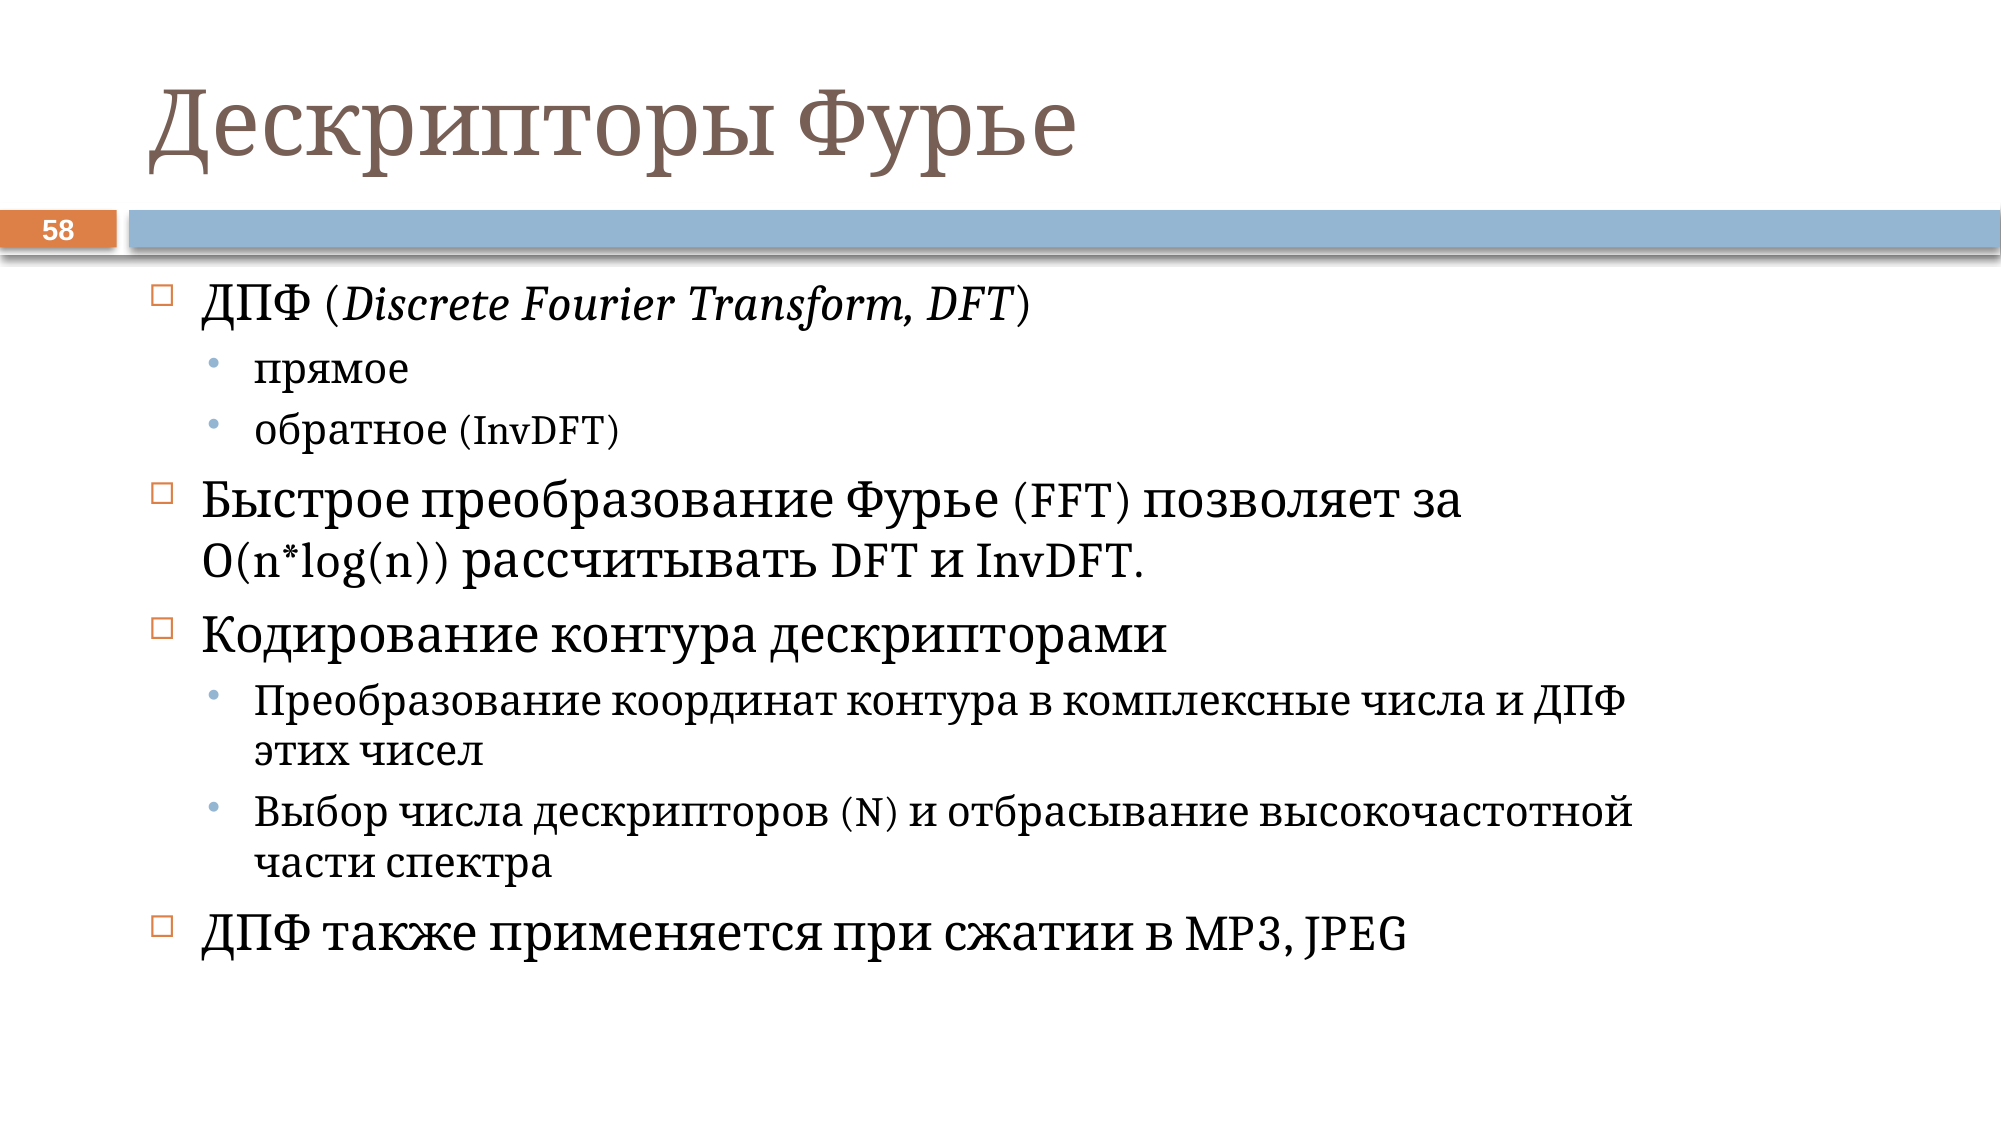

# Дескрипторы Фурье
58
ДПФ (Discrete Fourier Transform, DFT)
прямое
обратное (InvDFT)
Быстрое преобразование Фурье (FFT) позволяет за O(n*log(n)) рассчитывать DFT и InvDFT.
Кодирование контура дескрипторами
Преобразование координат контура в комплексные числа и ДПФ этих чисел
Выбор числа дескрипторов (N) и отбрасывание высокочастотной части спектра
ДПФ также применяется при сжатии в MP3, JPEG